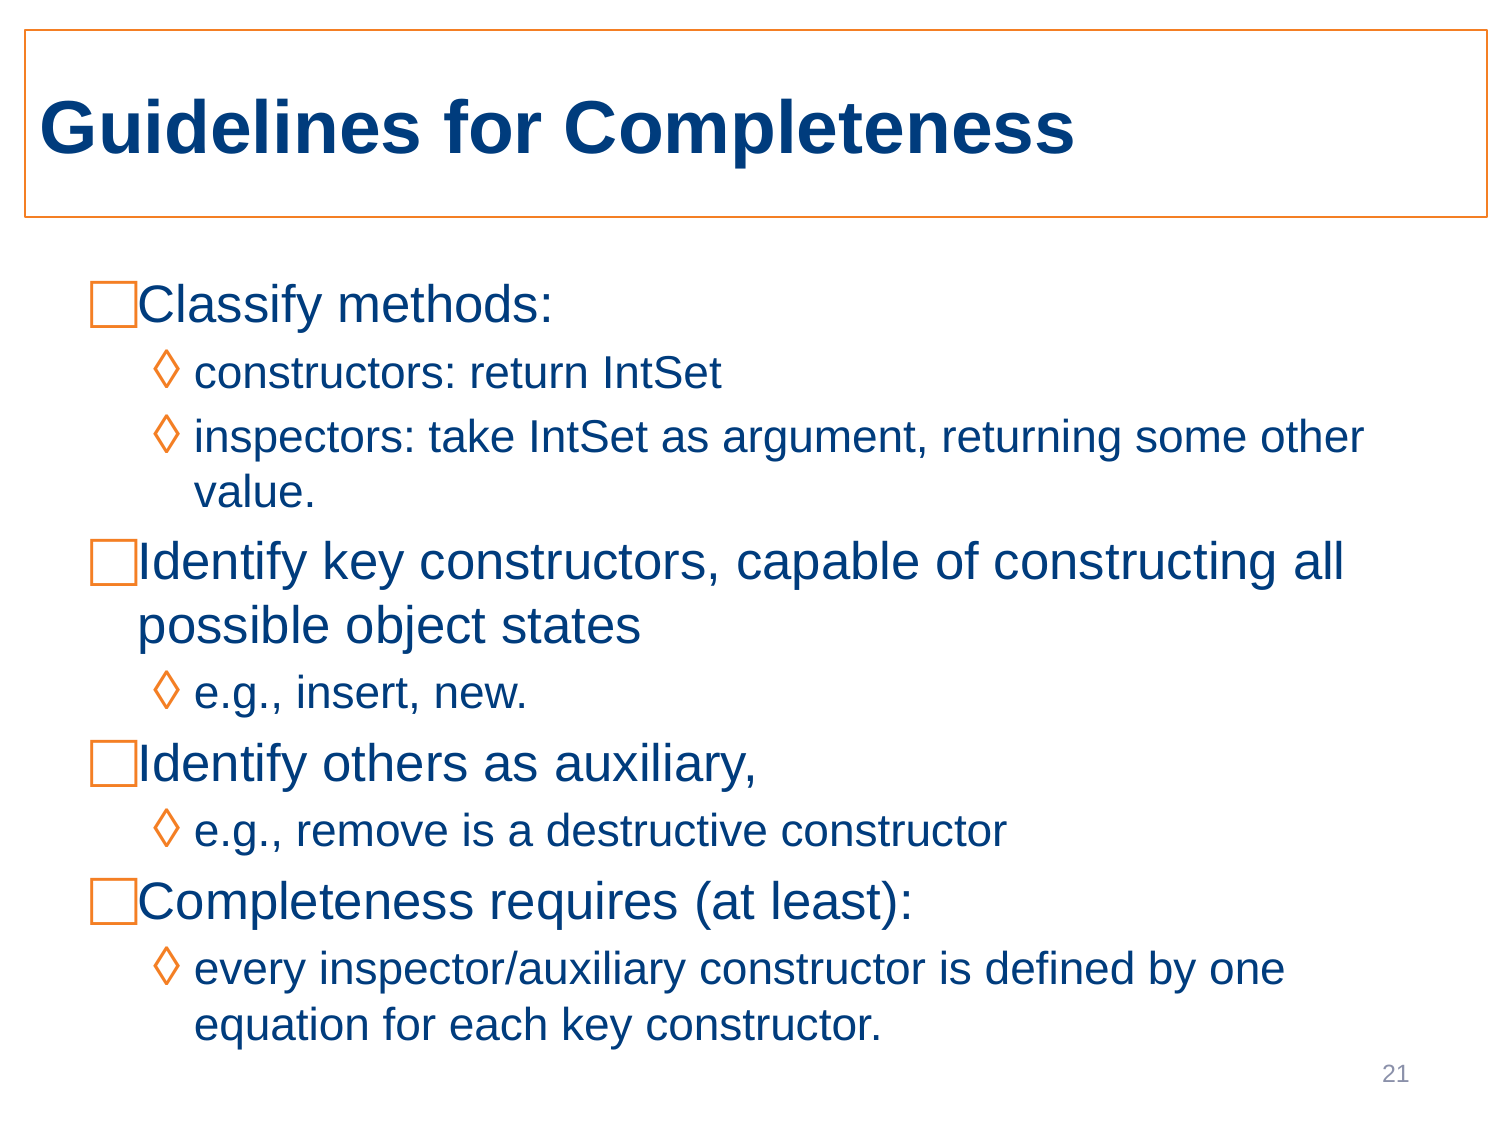

# Guidelines for Completeness
Classify methods:
constructors: return IntSet
inspectors: take IntSet as argument, returning some other value.
Identify key constructors, capable of constructing all possible object states
e.g., insert, new.
Identify others as auxiliary,
e.g., remove is a destructive constructor
Completeness requires (at least):
every inspector/auxiliary constructor is defined by one equation for each key constructor.
21